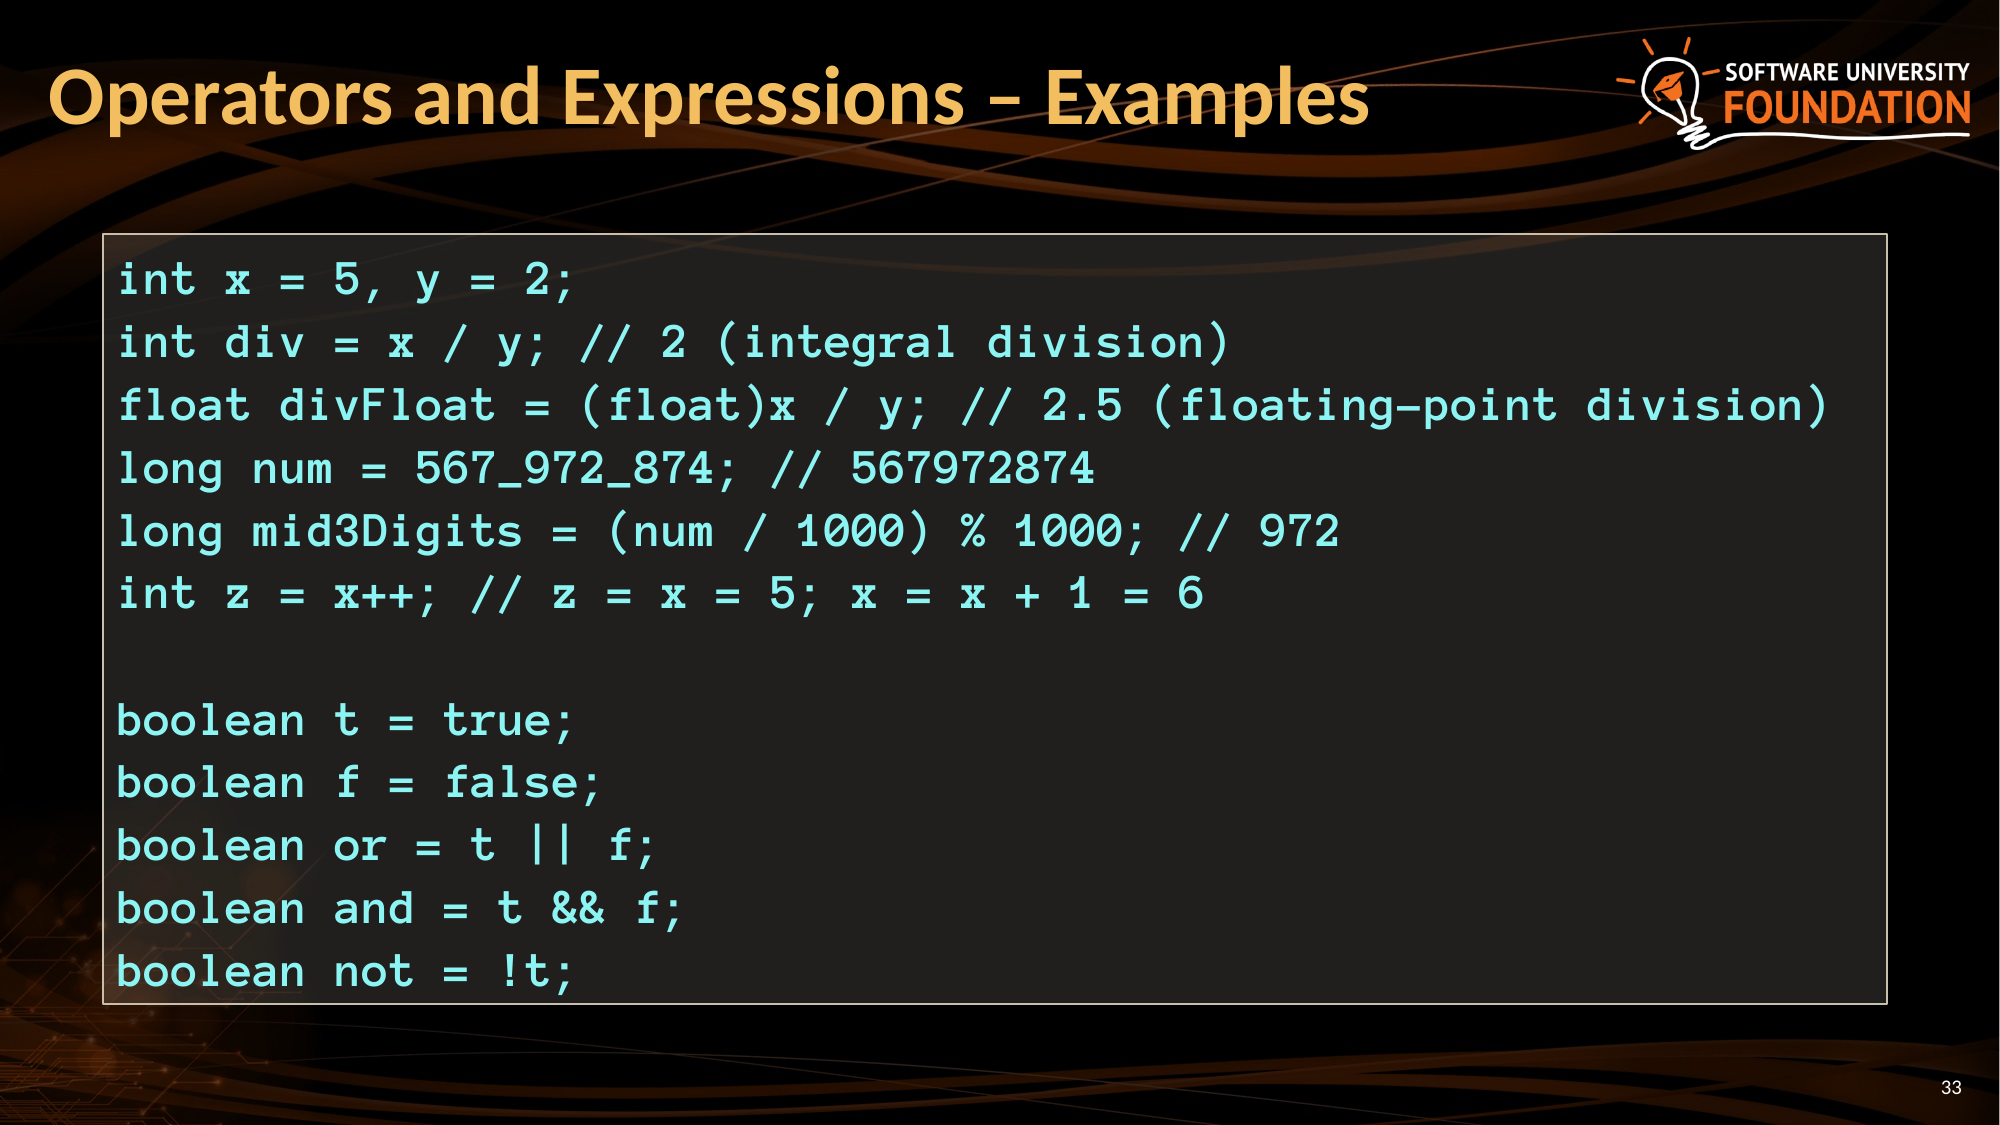

# Operators and Expressions – Examples
int x = 5, y = 2;
int div = x / y; // 2 (integral division)
float divFloat = (float)x / y; // 2.5 (floating-point division)
long num = 567_972_874; // 567972874
long mid3Digits = (num / 1000) % 1000; // 972
int z = x++; // z = x = 5; x = x + 1 = 6

boolean t = true;
boolean f = false;
boolean or = t || f;
boolean and = t && f;
boolean not = !t;
33